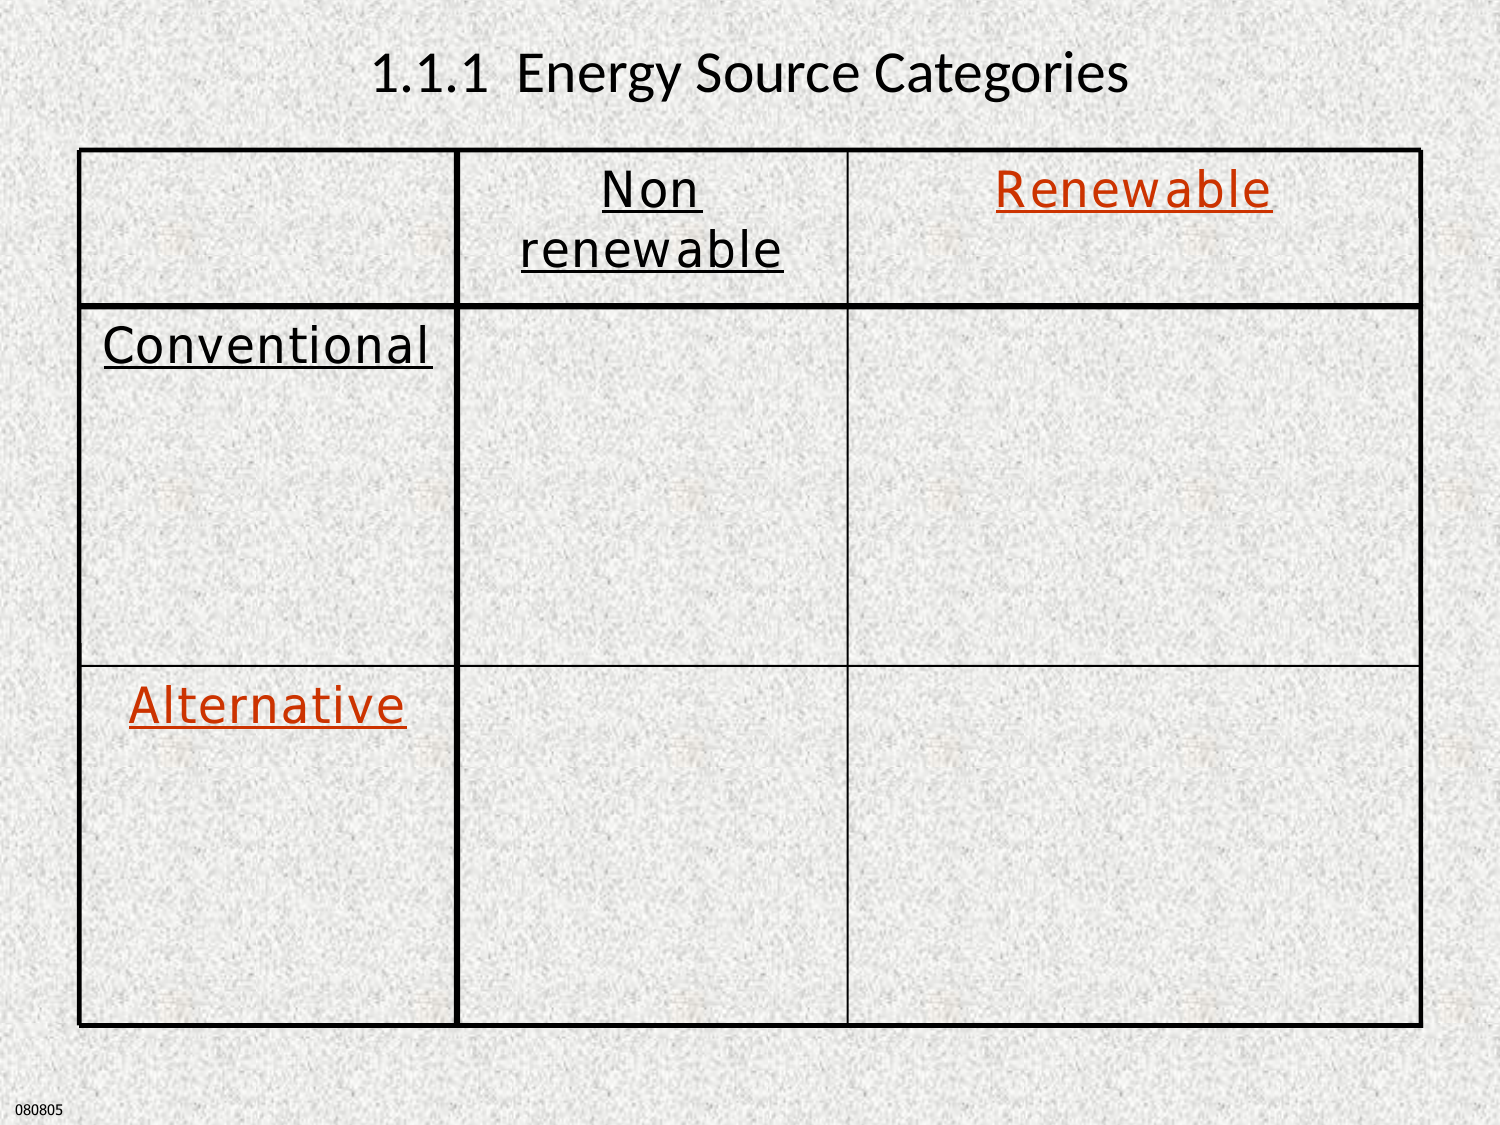

# 1.1.1  Energy Source Categories

Non
renewable

Renewable

Conventional

Alternative

080805